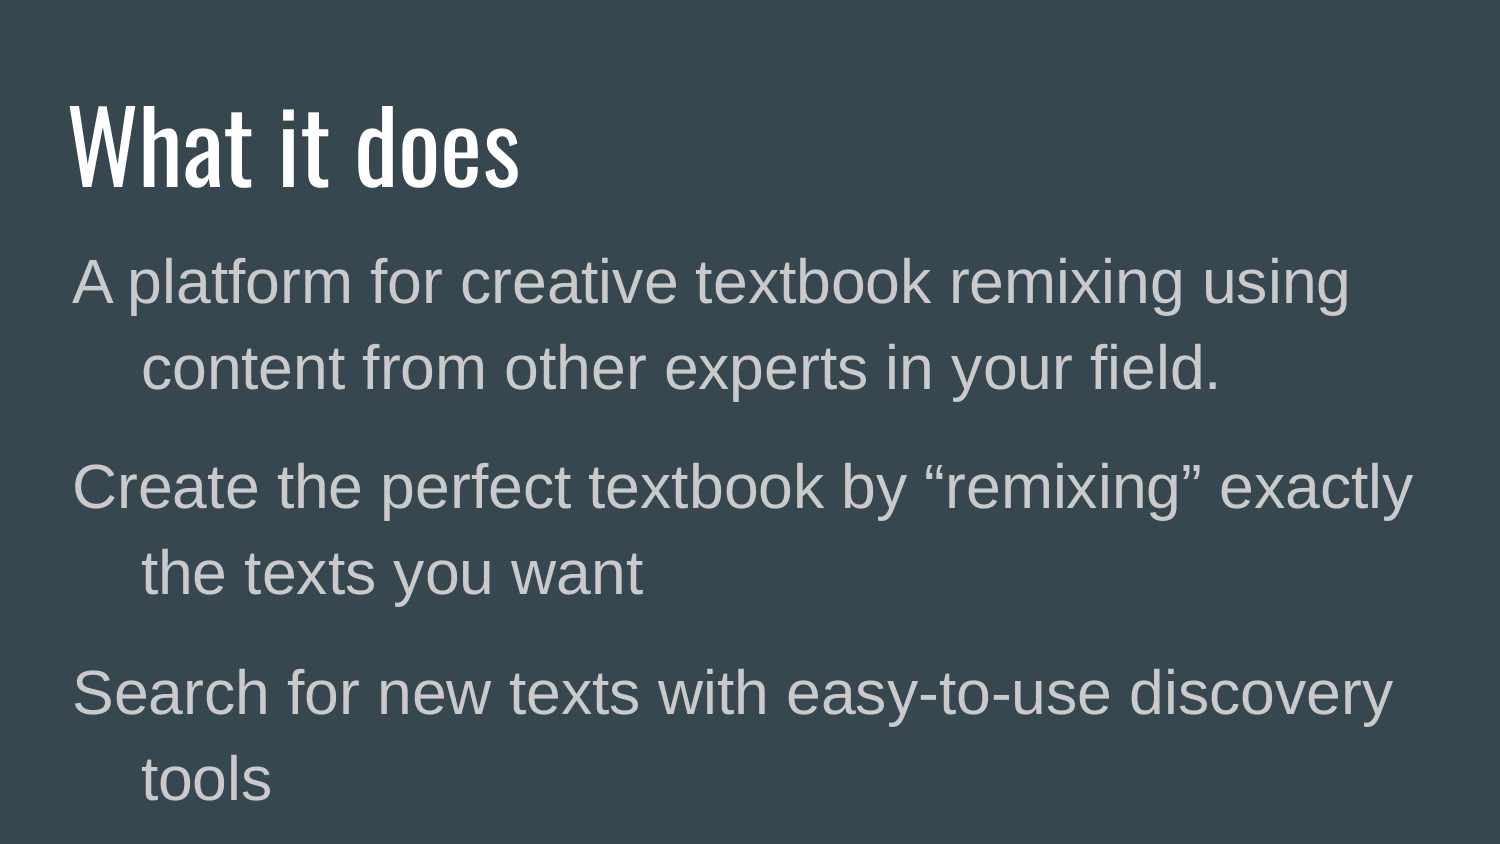

# What it does
A platform for creative textbook remixing using content from other experts in your field.
Create the perfect textbook by “remixing” exactly the texts you want
Search for new texts with easy-to-use discovery tools